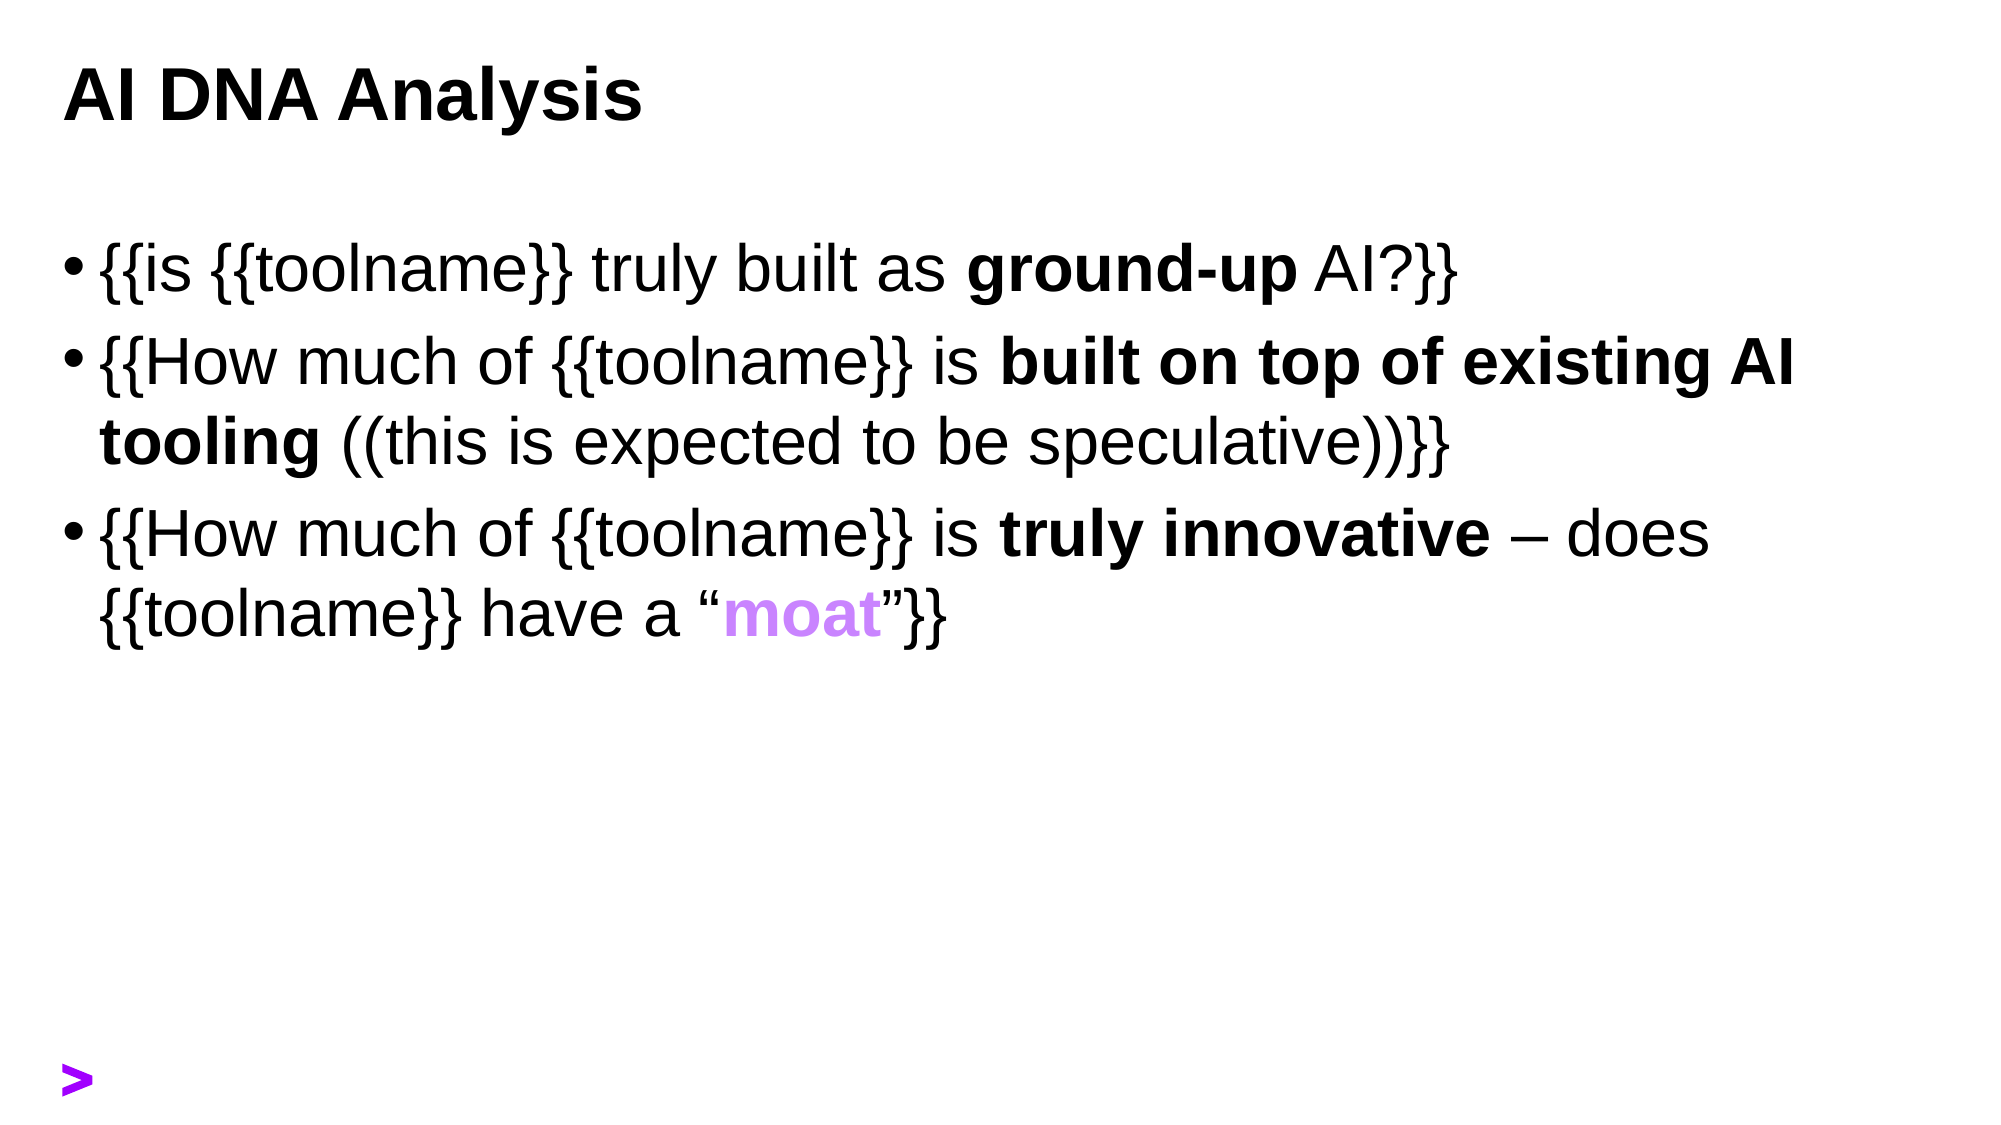

# AI DNA Analysis
{{is {{toolname}} truly built as ground-up AI?}}
{{How much of {{toolname}} is built on top of existing AI tooling ((this is expected to be speculative))}}
{{How much of {{toolname}} is truly innovative – does {{toolname}} have a “moat”}}